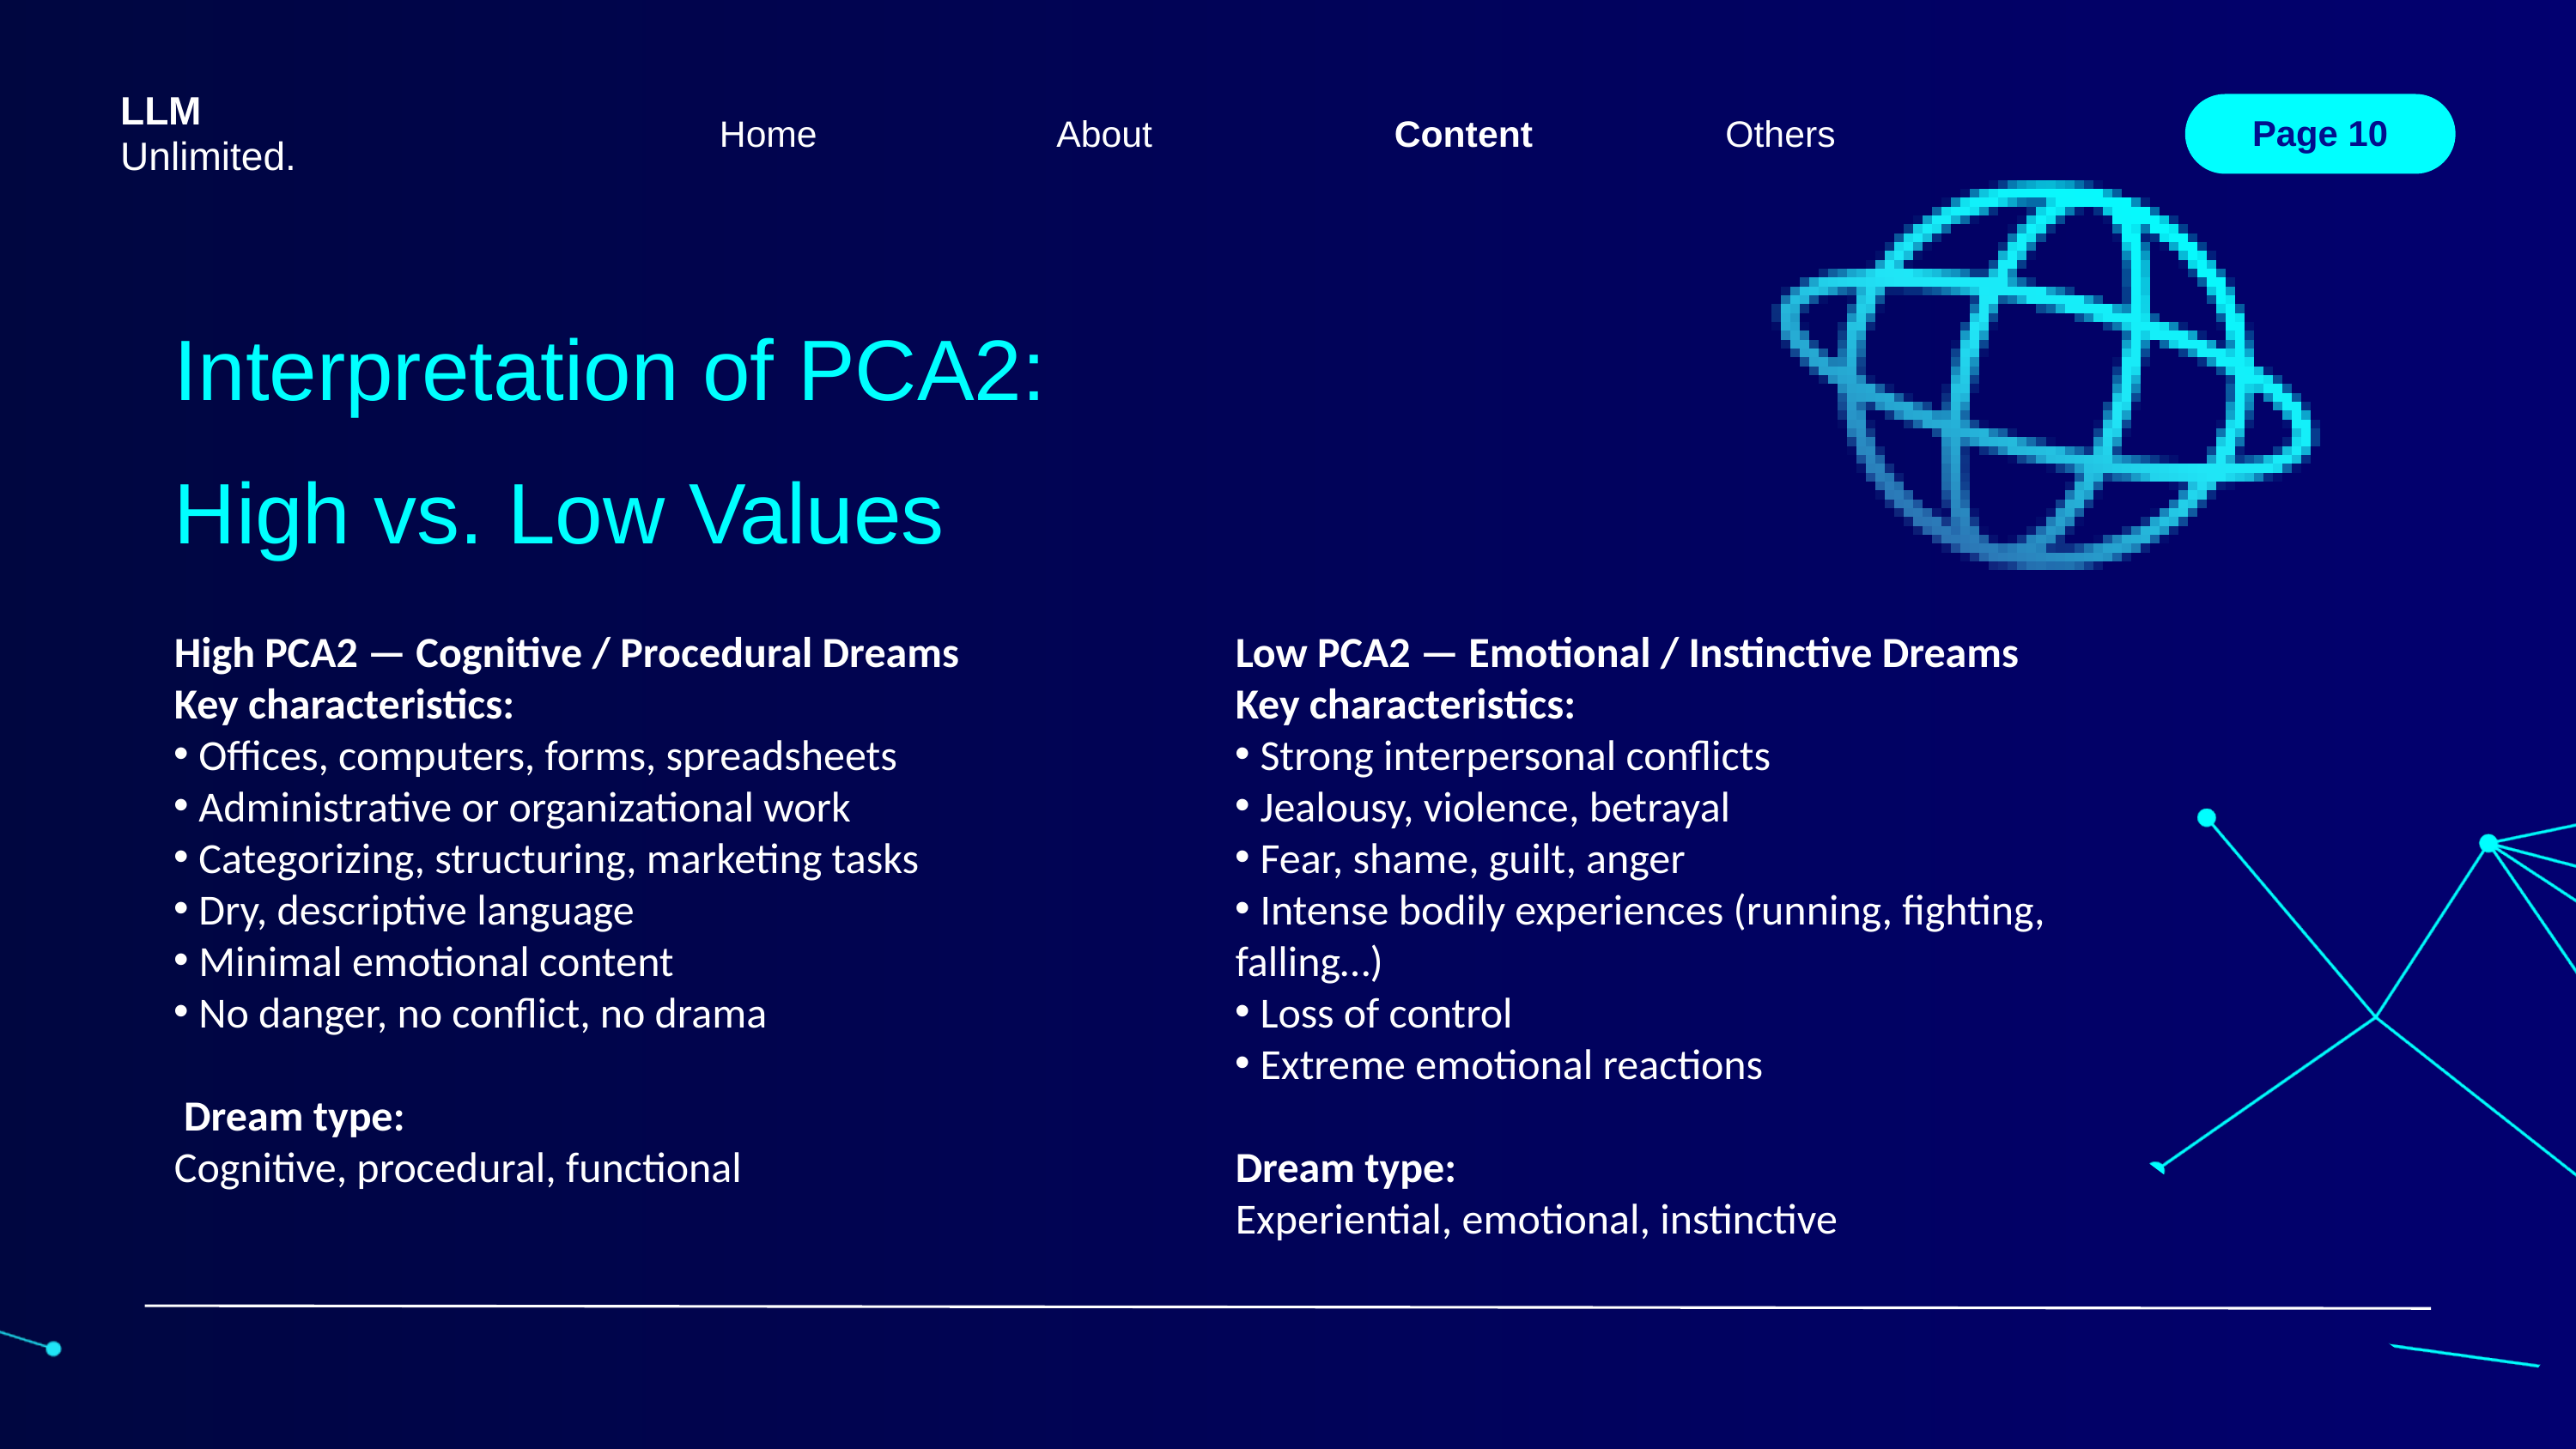

LLM

Home
Others
About
Content
Page 10
Unlimited.

Interpretation of PCA2:
High vs. Low Values
High PCA2 — Cognitive / Procedural Dreams
Key characteristics:
 Offices, computers, forms, spreadsheets
 Administrative or organizational work
 Categorizing, structuring, marketing tasks
 Dry, descriptive language
 Minimal emotional content
 No danger, no conflict, no drama
 Dream type:
Cognitive, procedural, functional
Low PCA2 — Emotional / Instinctive Dreams
Key characteristics:
 Strong interpersonal conflicts
 Jealousy, violence, betrayal
 Fear, shame, guilt, anger
 Intense bodily experiences (running, fighting, falling…)
 Loss of control
 Extreme emotional reactions
Dream type:
Experiential, emotional, instinctive